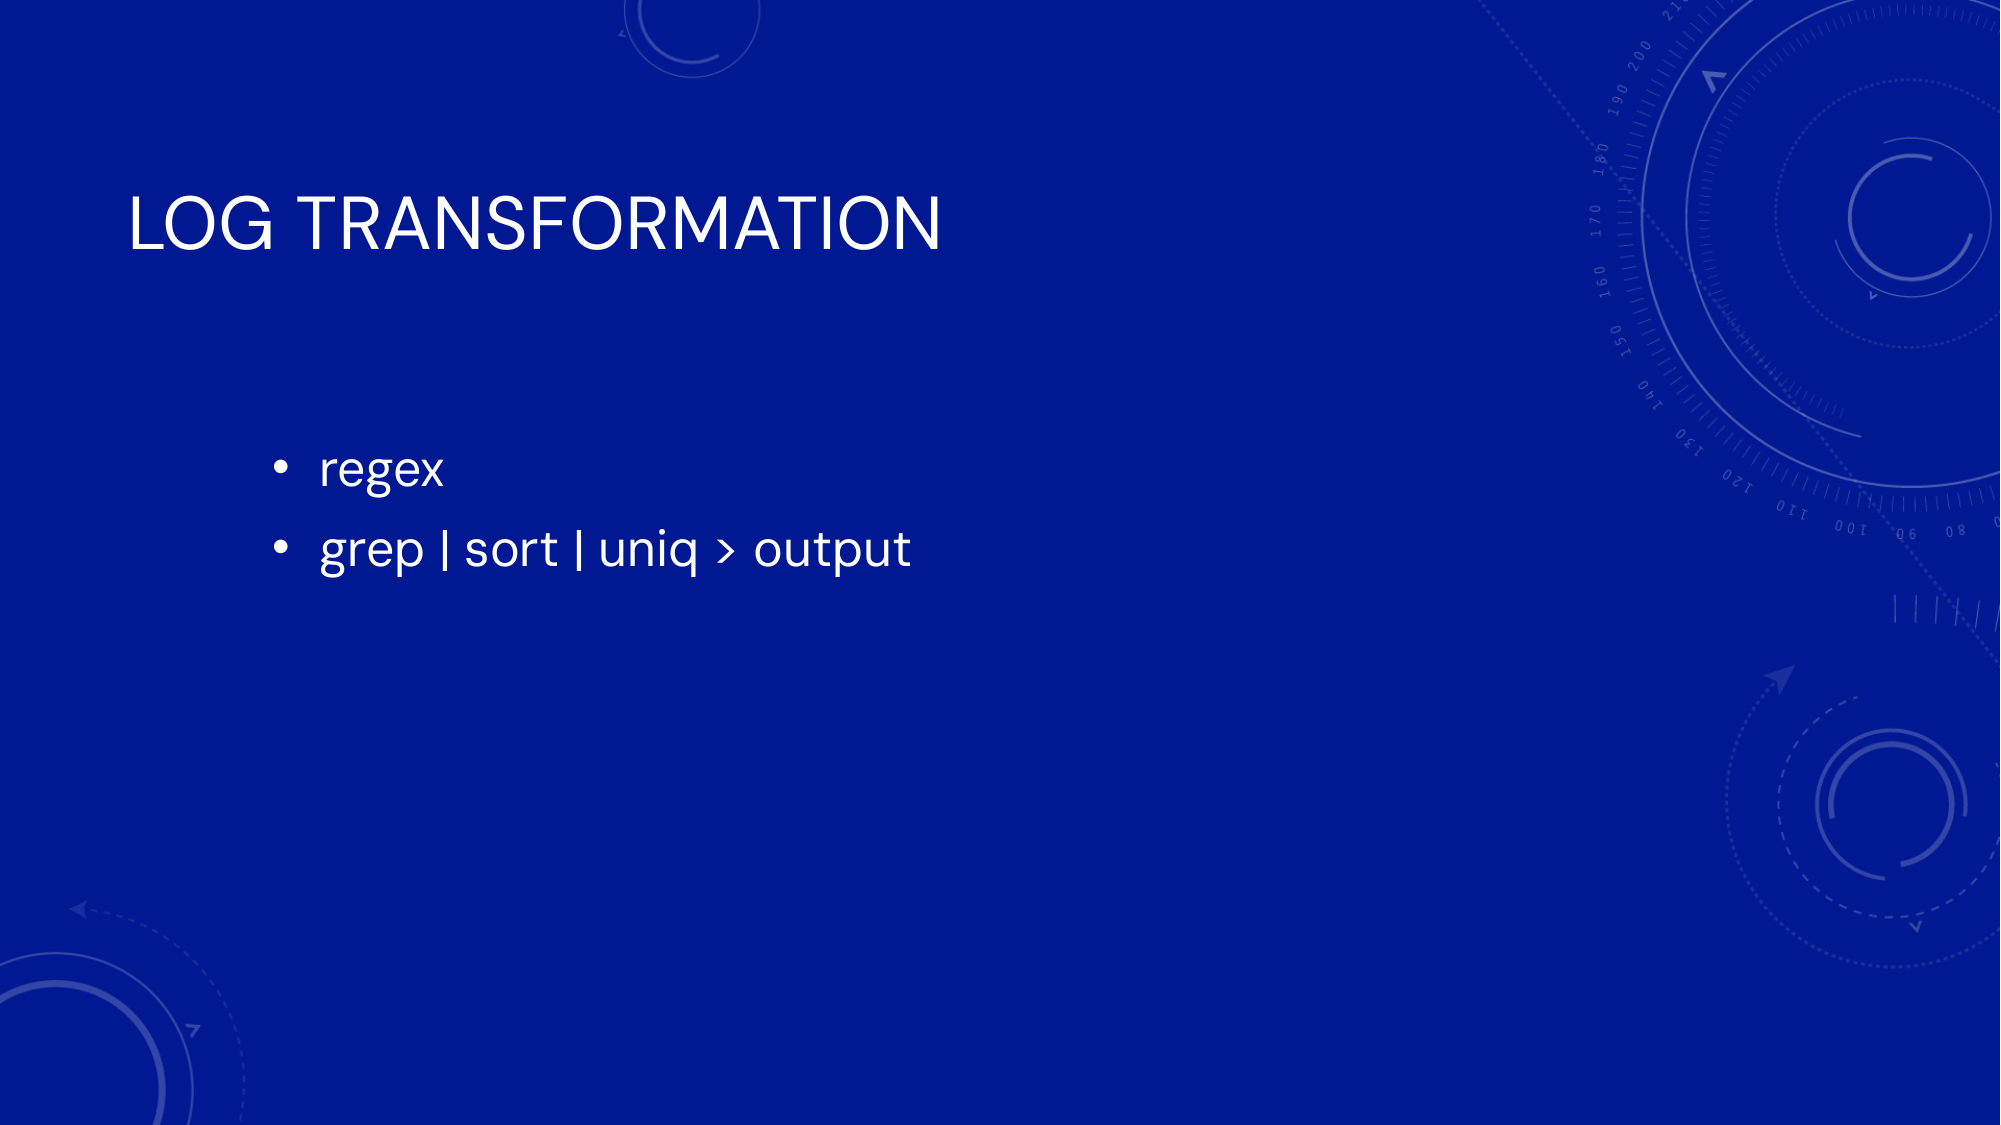

# Log Transformation
regex
grep | sort | uniq > output